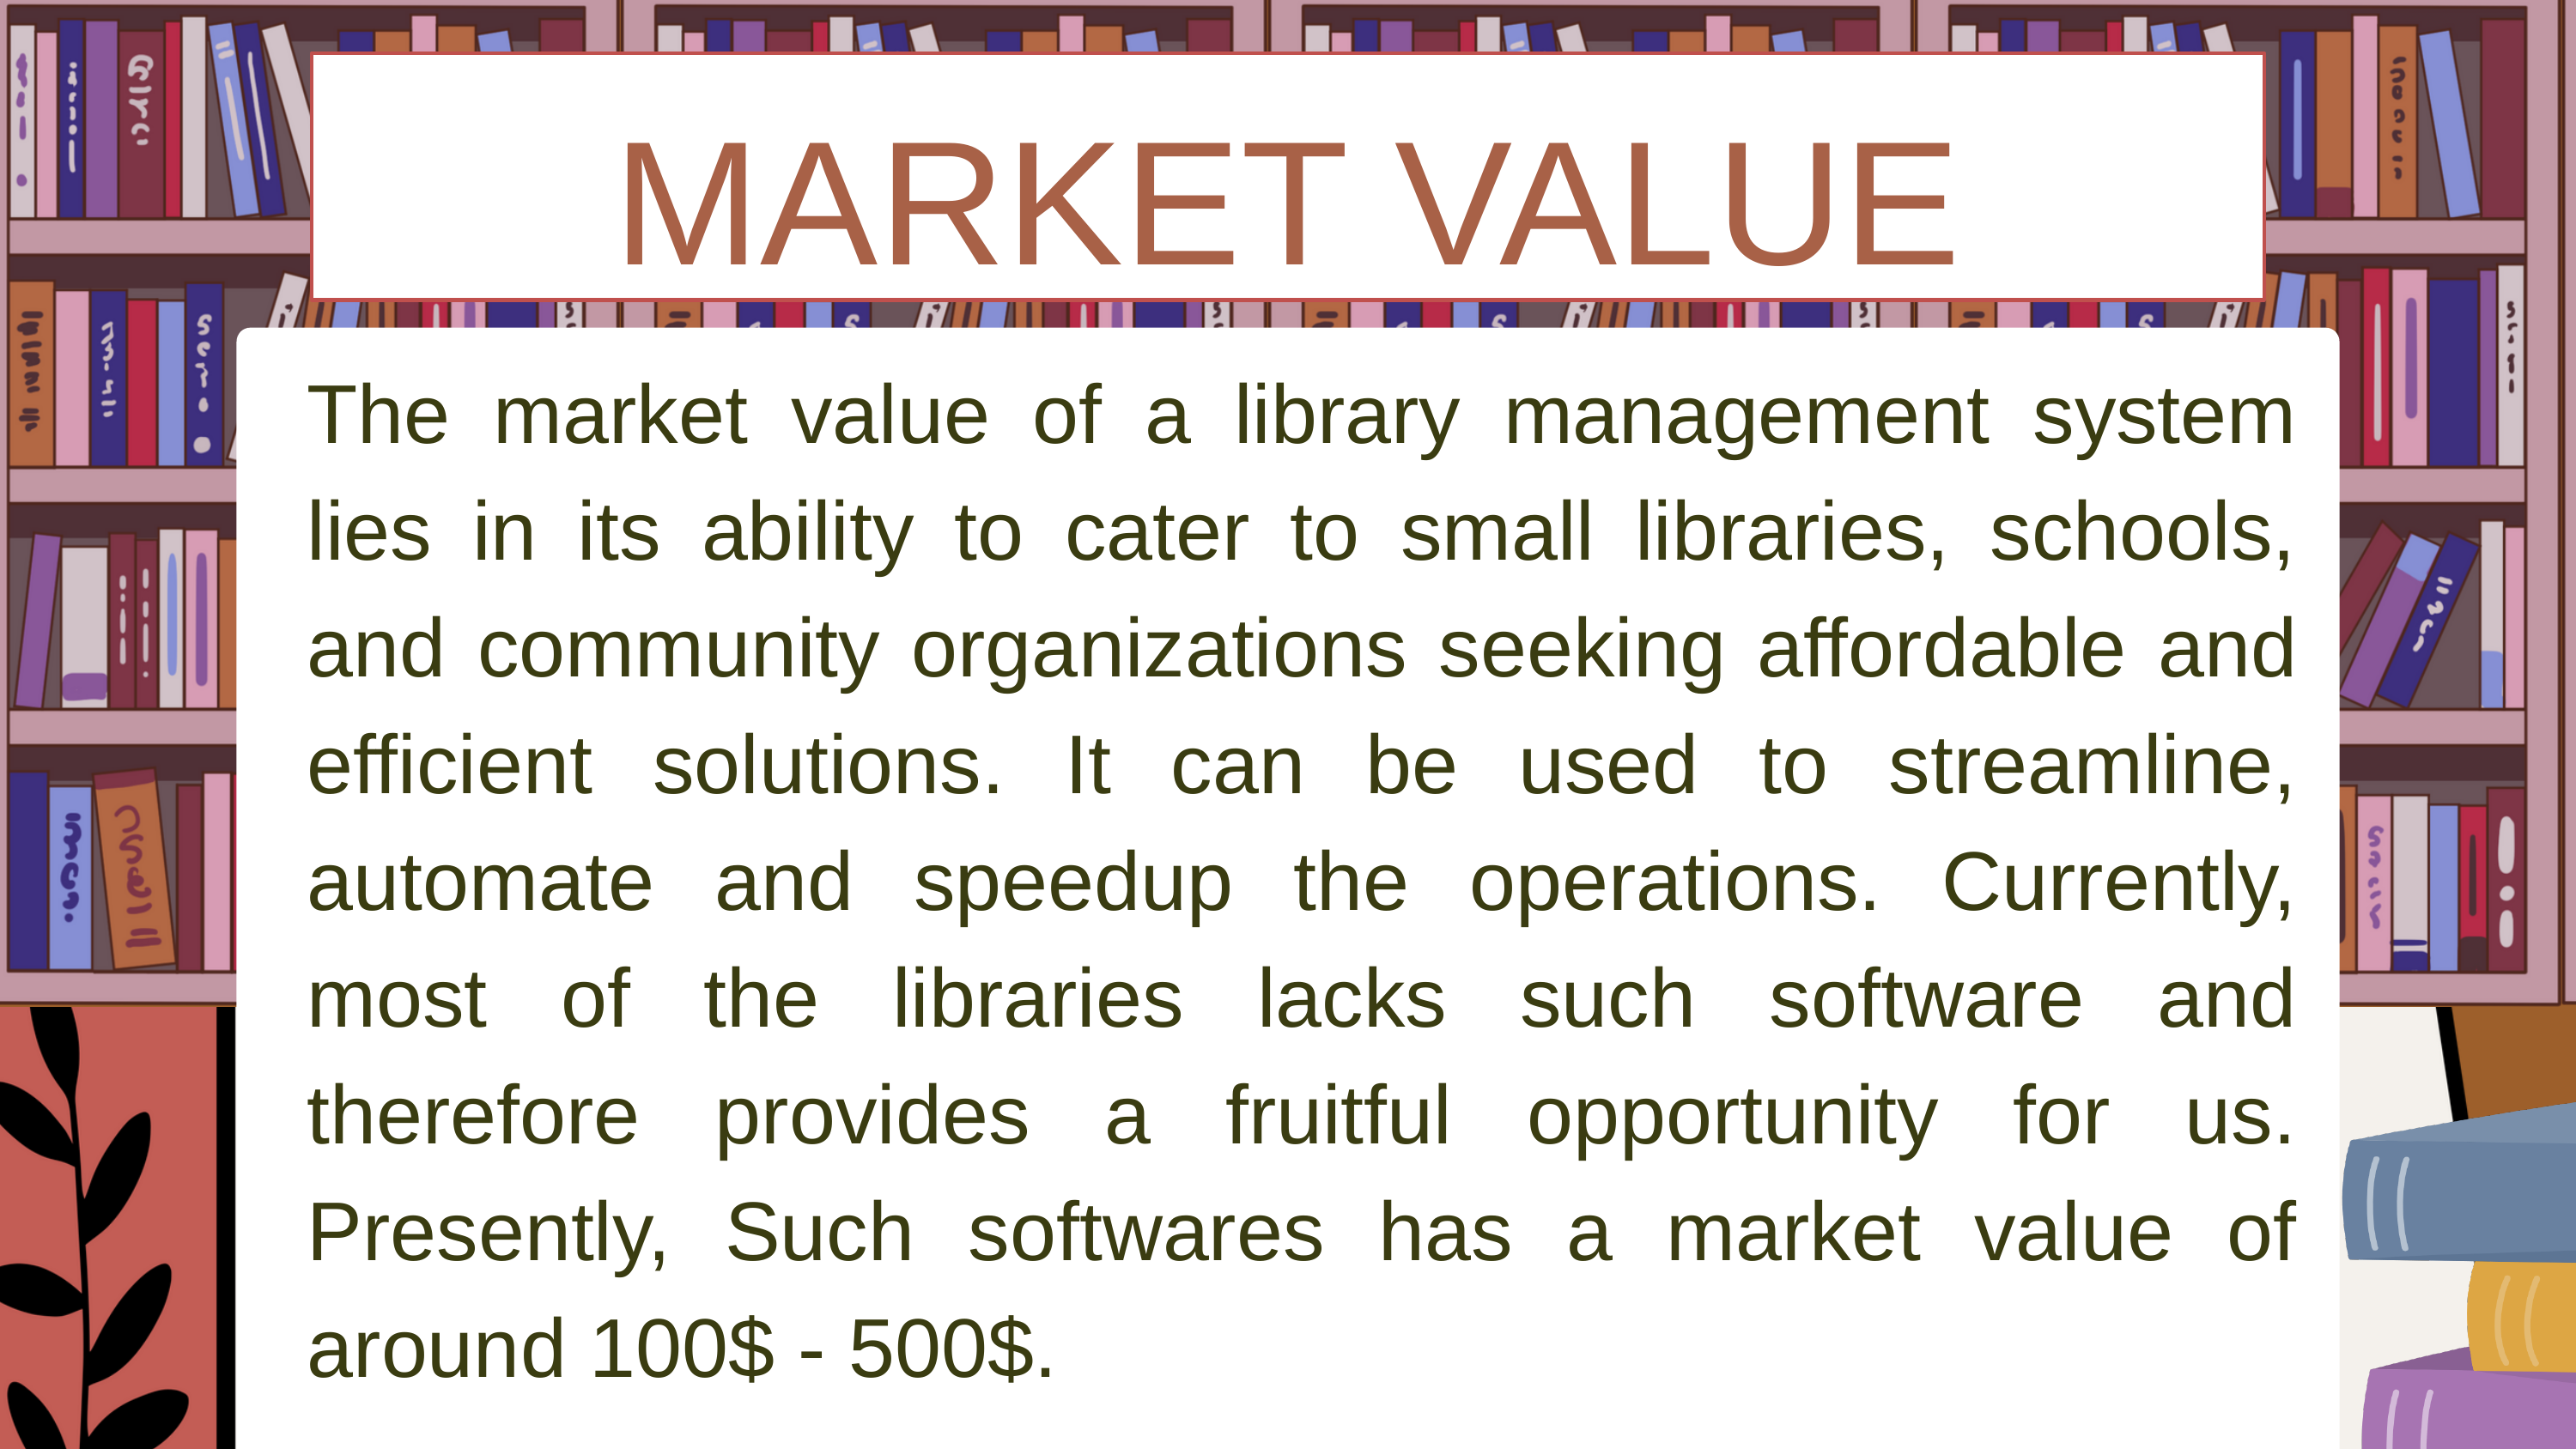

MARKET VALUE

The market value of a library management system lies in its ability to cater to small libraries, schools, and community organizations seeking affordable and efficient solutions. It can be used to streamline, automate and speedup the operations. Currently, most of the libraries lacks such software and therefore provides a fruitful opportunity for us. Presently, Such softwares has a market value of around 100$ - 500$.